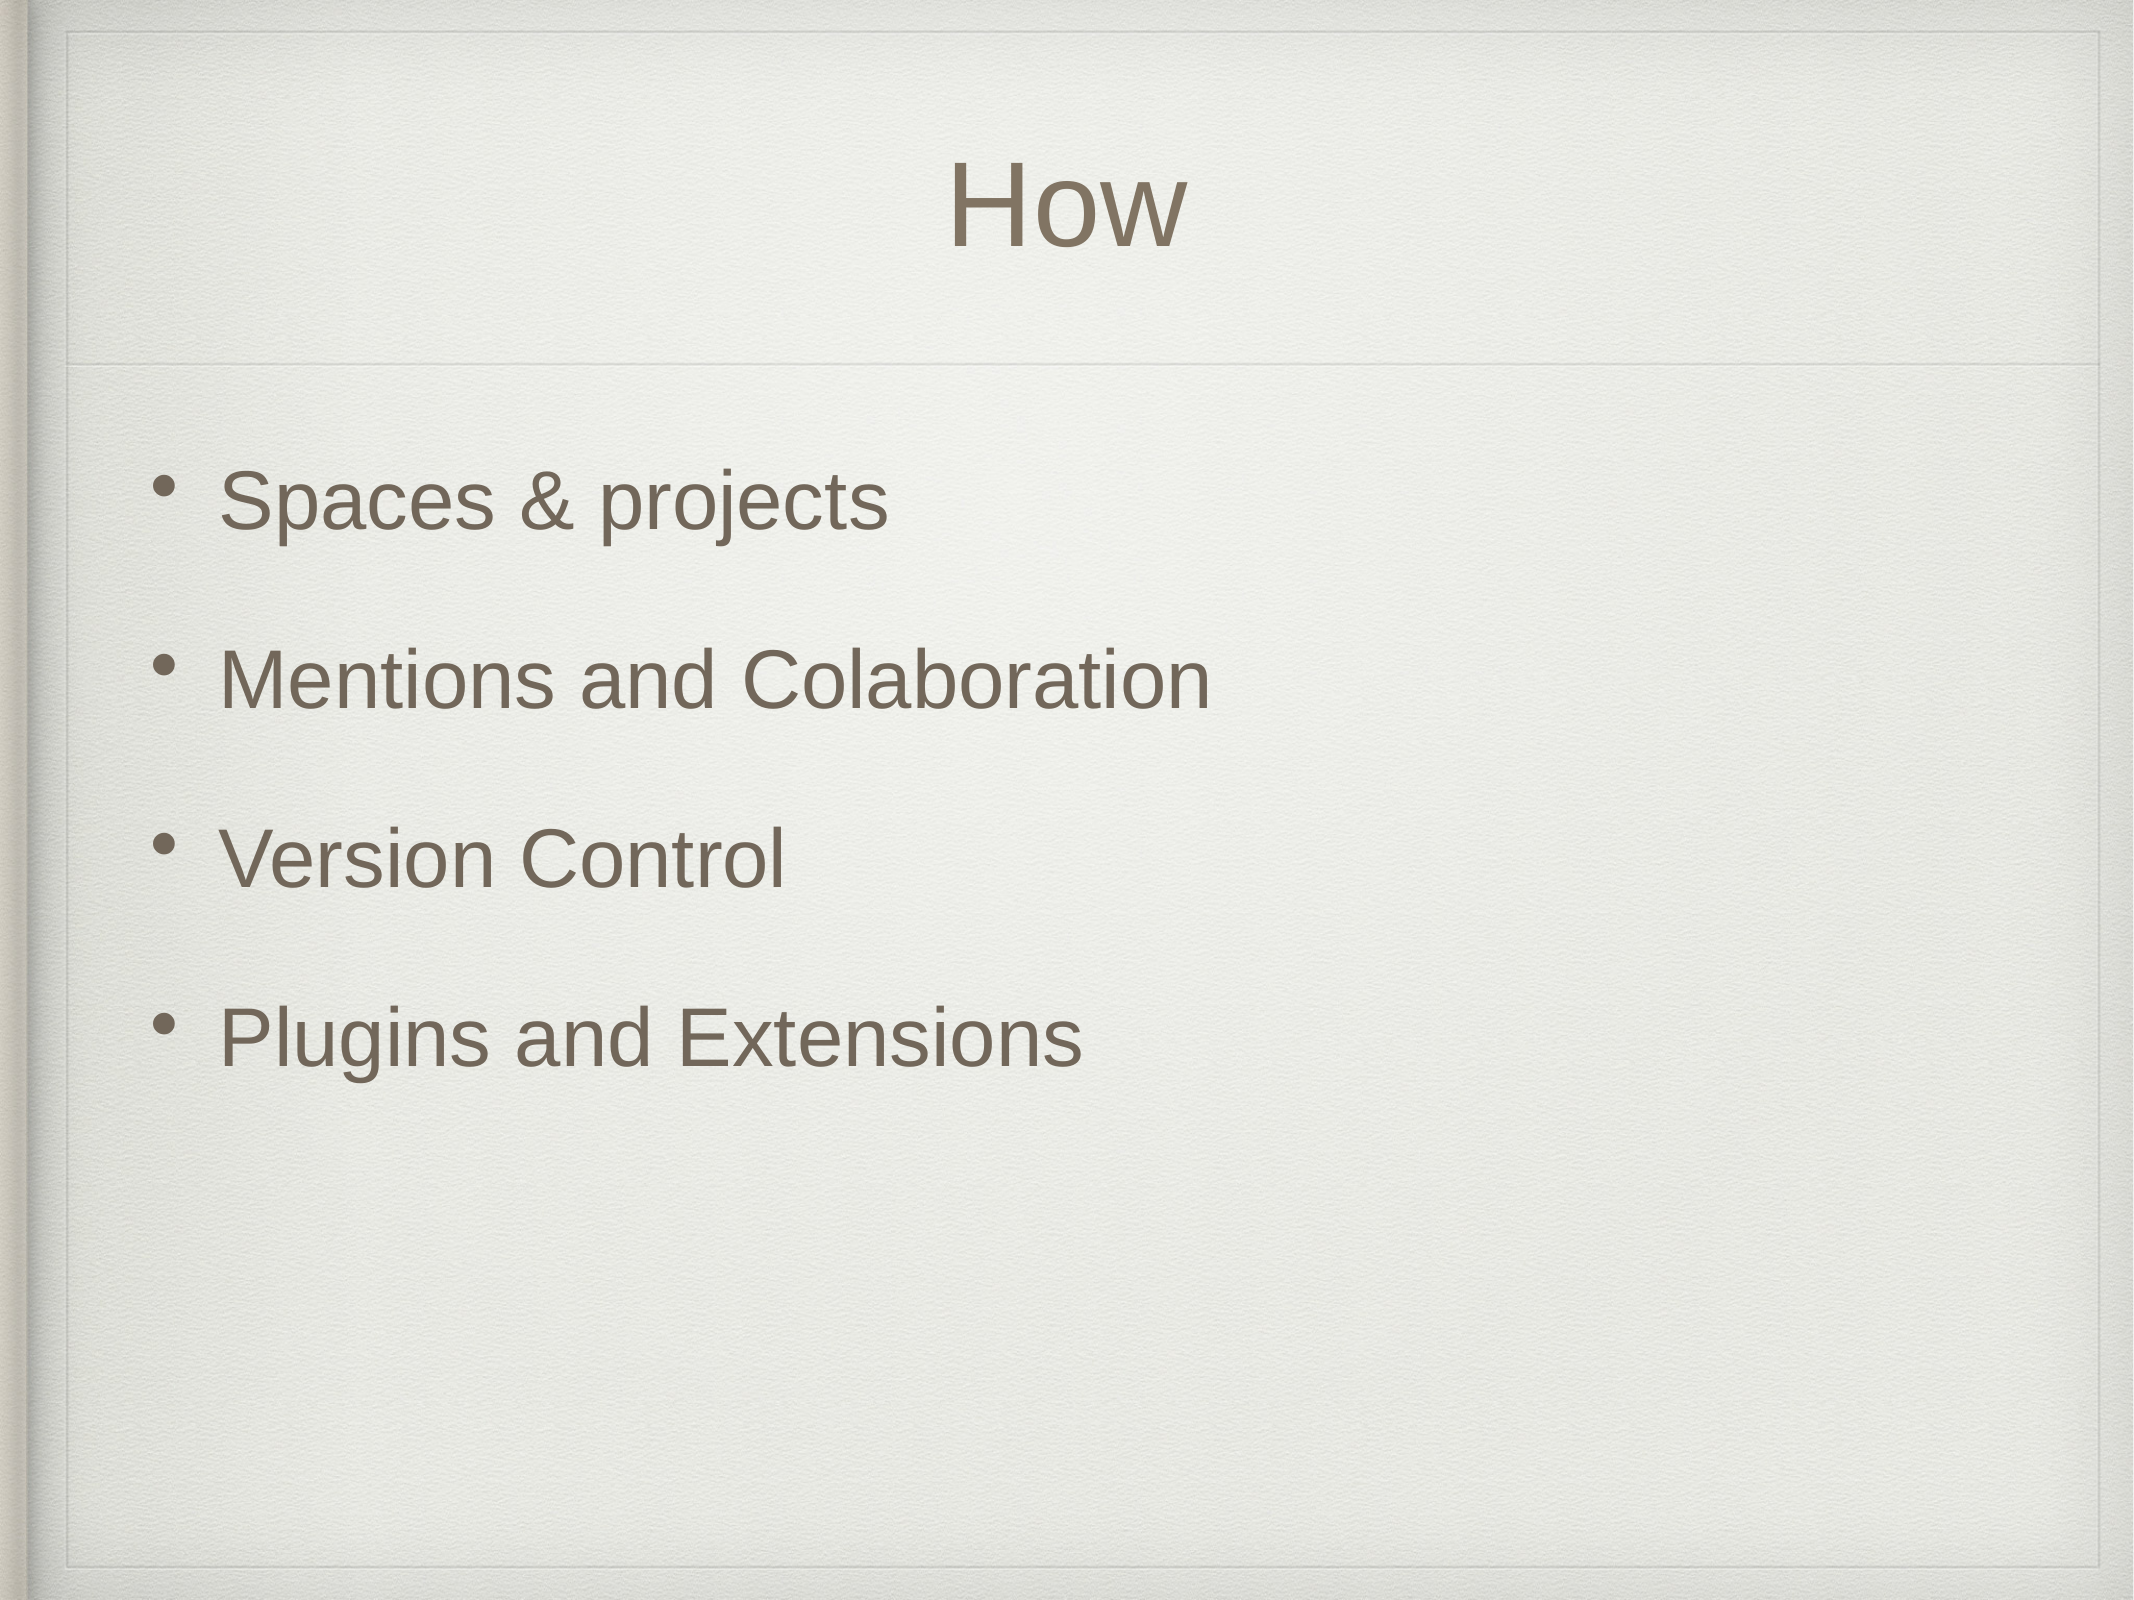

# How
Spaces & projects
Mentions and Colaboration
Version Control
Plugins and Extensions